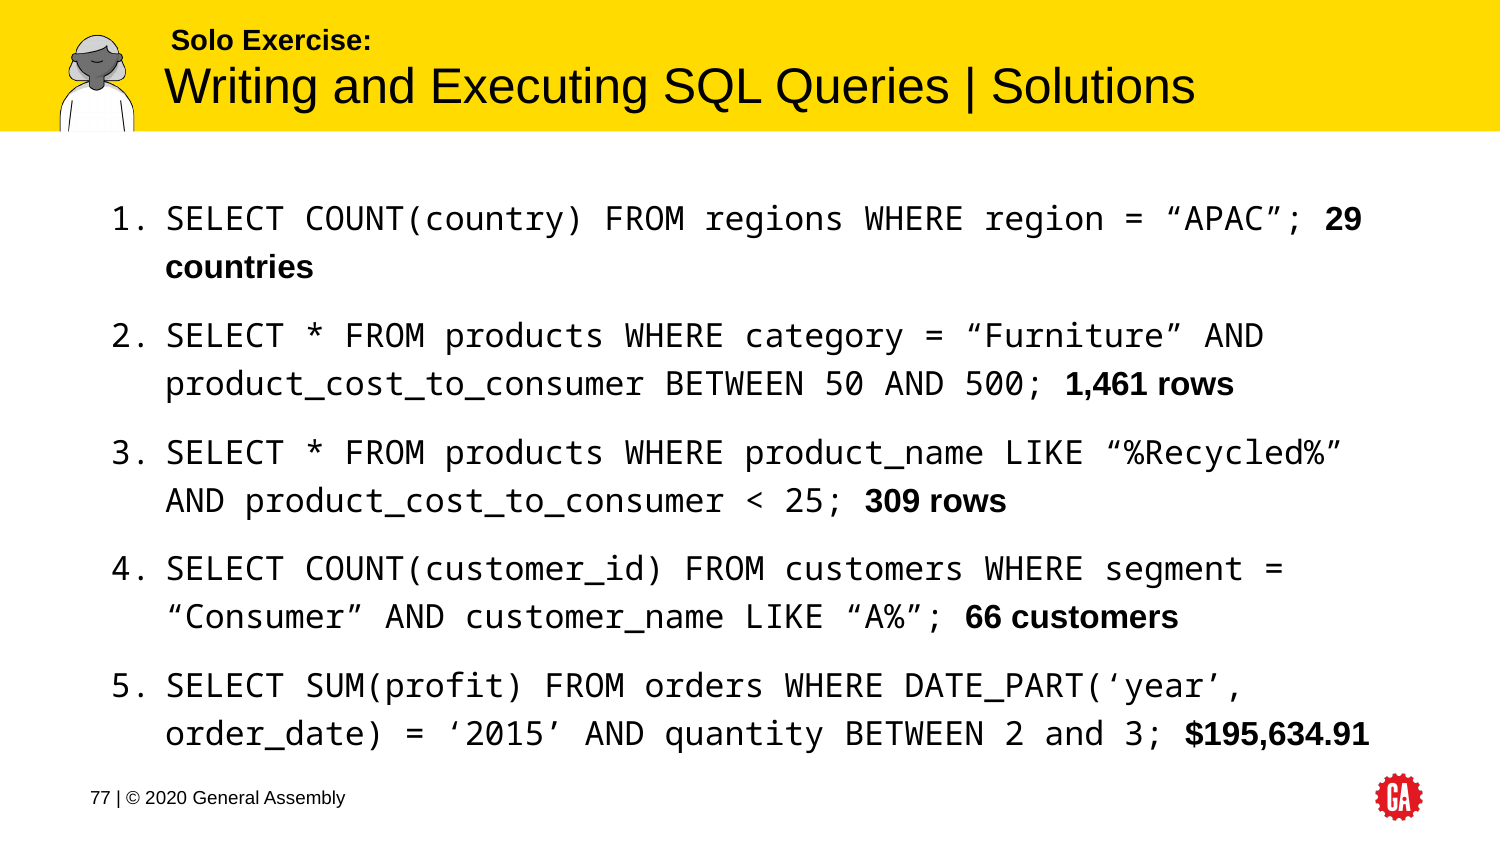

# Writing and Executing SQL Queries | Solutions
SELECT COUNT(country) FROM regions WHERE region = “APAC”; 29 countries
SELECT * FROM products WHERE category = “Furniture” AND product_cost_to_consumer BETWEEN 50 AND 500; 1,461 rows
SELECT * FROM products WHERE product_name LIKE “%Recycled%” AND product_cost_to_consumer < 25; 309 rows
SELECT COUNT(customer_id) FROM customers WHERE segment = “Consumer” AND customer_name LIKE “A%”; 66 customers
SELECT SUM(profit) FROM orders WHERE DATE_PART(‘year’, order_date) = ‘2015’ AND quantity BETWEEN 2 and 3; $195,634.91
77 | © 2020 General Assembly
77